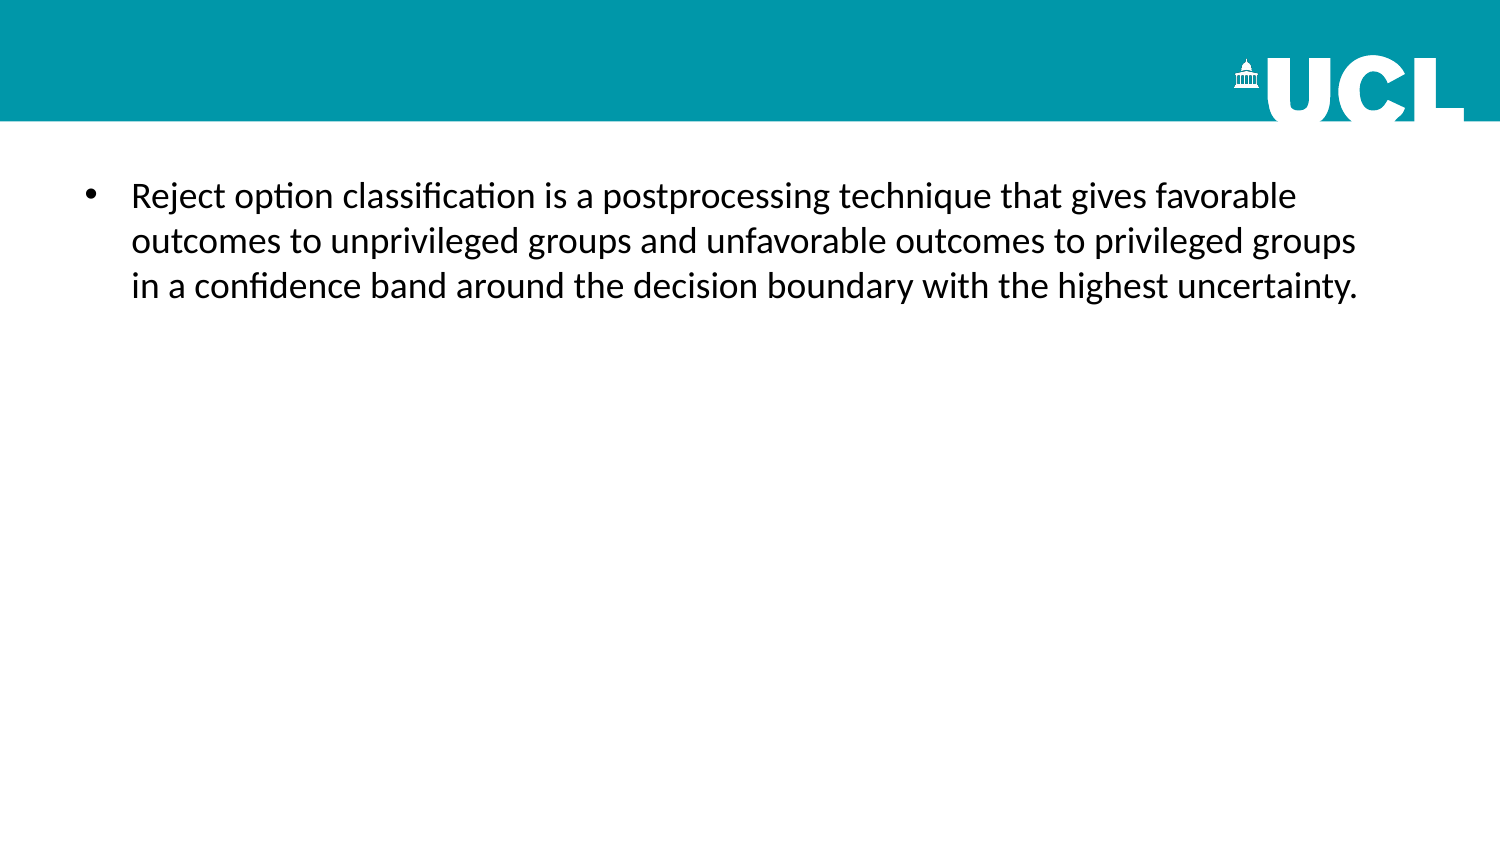

Reject option classification is a postprocessing technique that gives favorable outcomes to unprivileged groups and unfavorable outcomes to privileged groups in a confidence band around the decision boundary with the highest uncertainty.